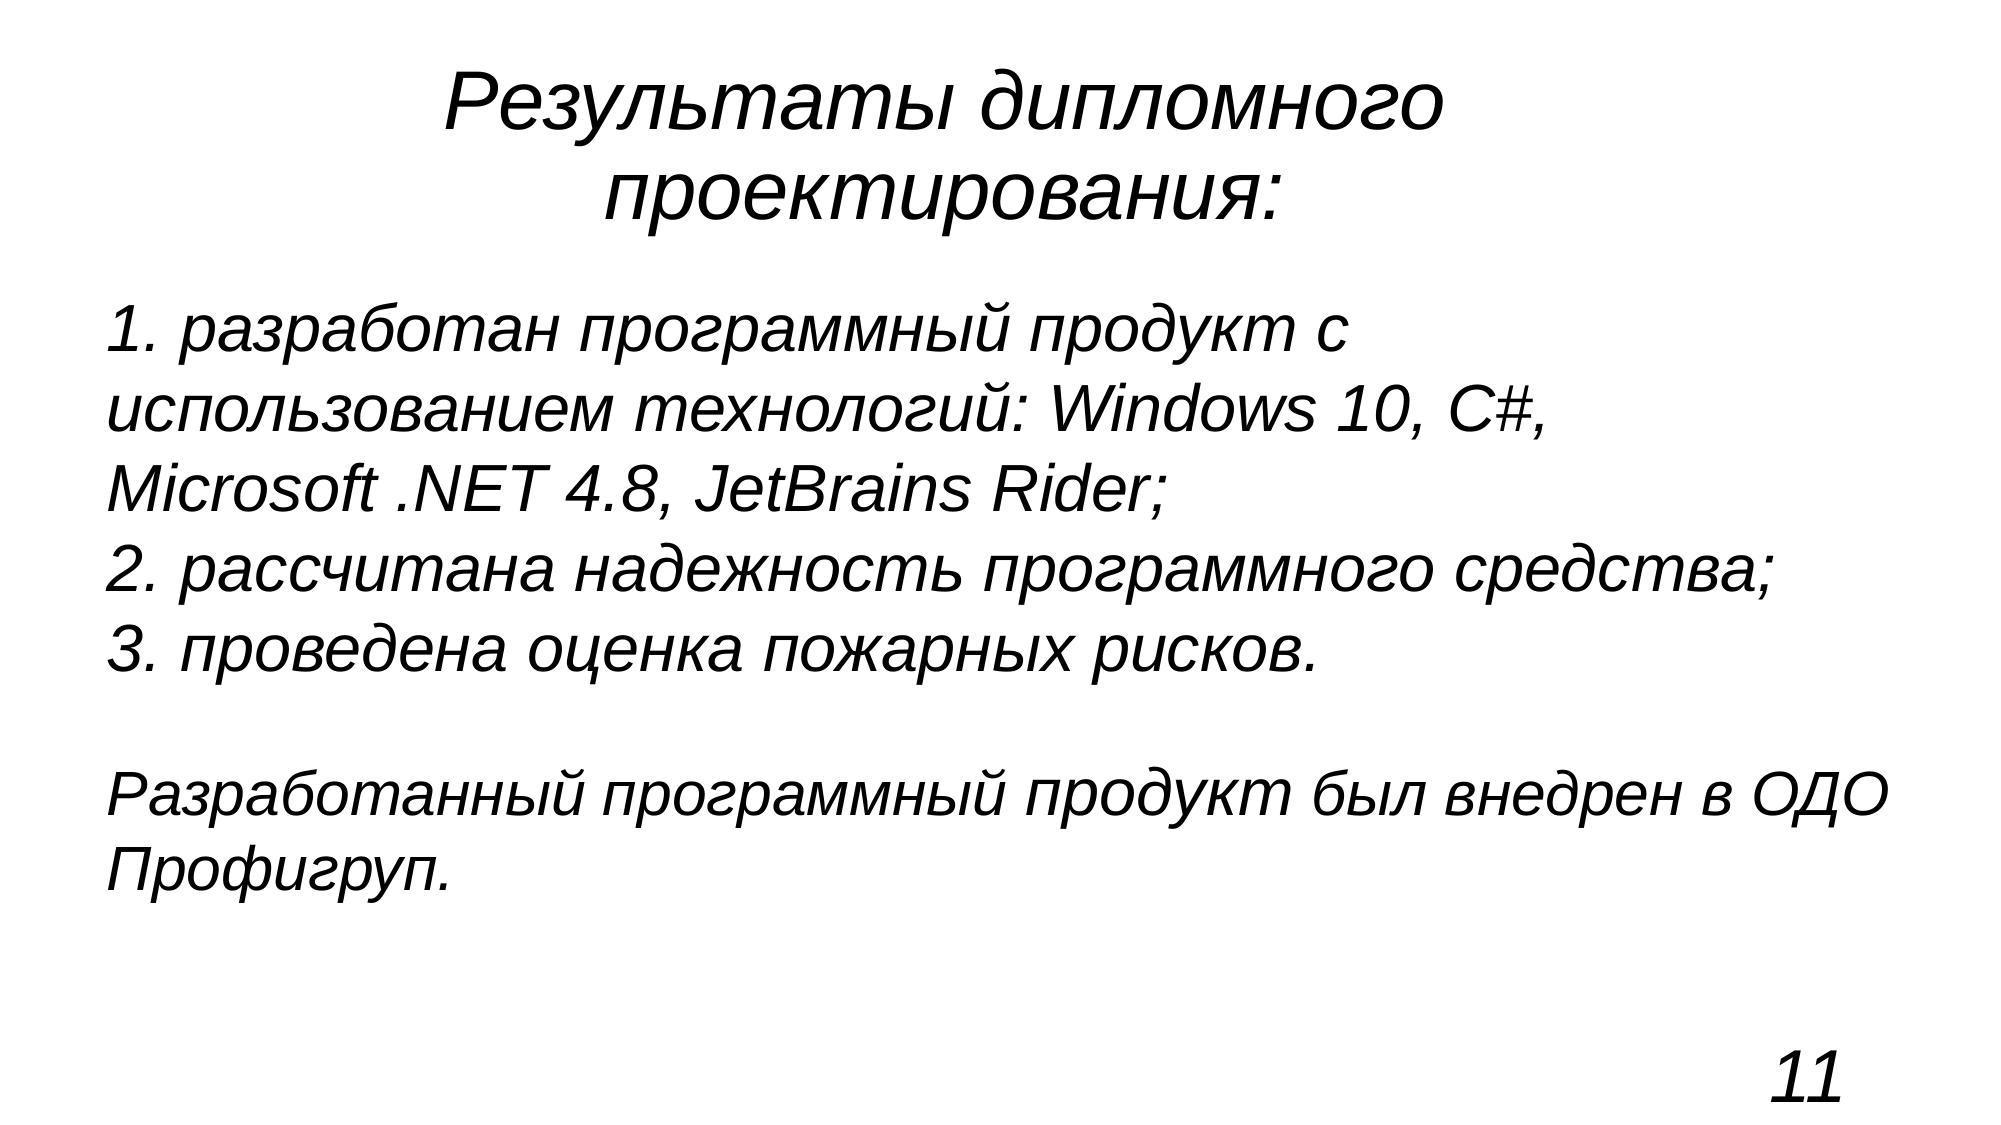

# Результаты дипломного проектирования:
1. разработан программный продукт с использованием технологий: Windows 10, C#, Microsoft .NET 4.8, JetBrains Rider;
2. рассчитана надежность программного средства;
3. проведена оценка пожарных рисков.
Разработанный программный продукт был внедрен в ОДО Профигруп.
11